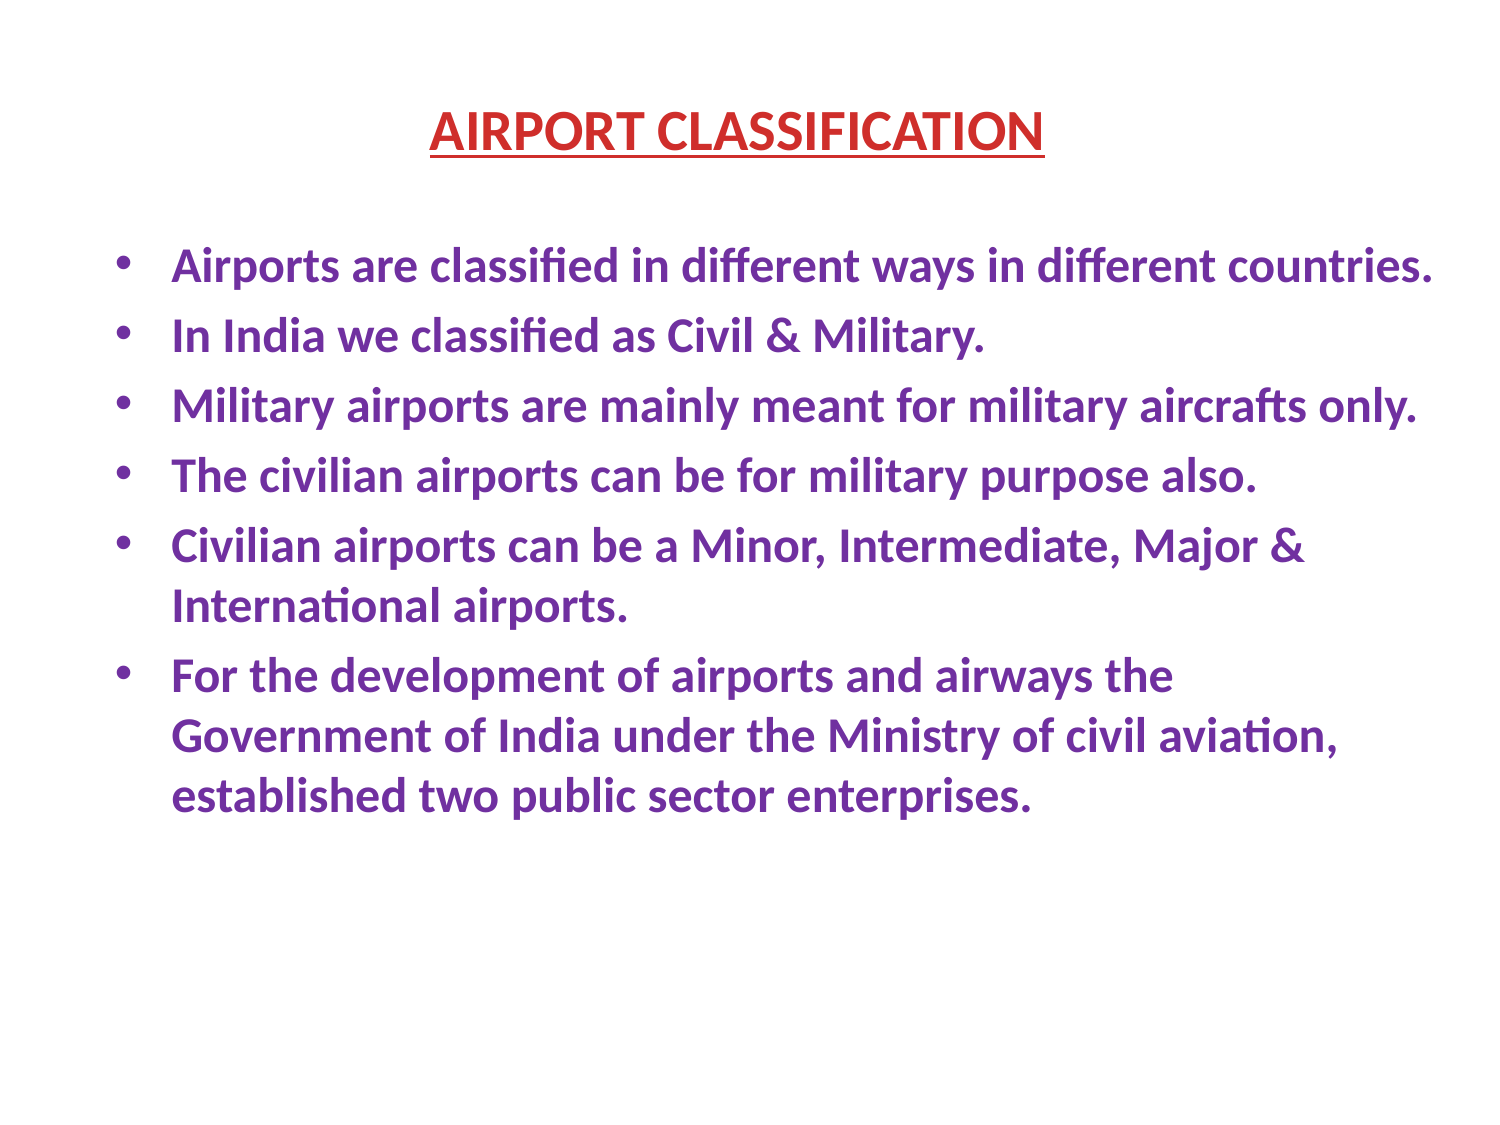

# AIRPORT CLASSIFICATION
Airports are classified in different ways in different countries.
In India we classified as Civil & Military.
Military airports are mainly meant for military aircrafts only.
The civilian airports can be for military purpose also.
Civilian airports can be a Minor, Intermediate, Major & International airports.
For the development of airports and airways the Government of India under the Ministry of civil aviation, established two public sector enterprises.